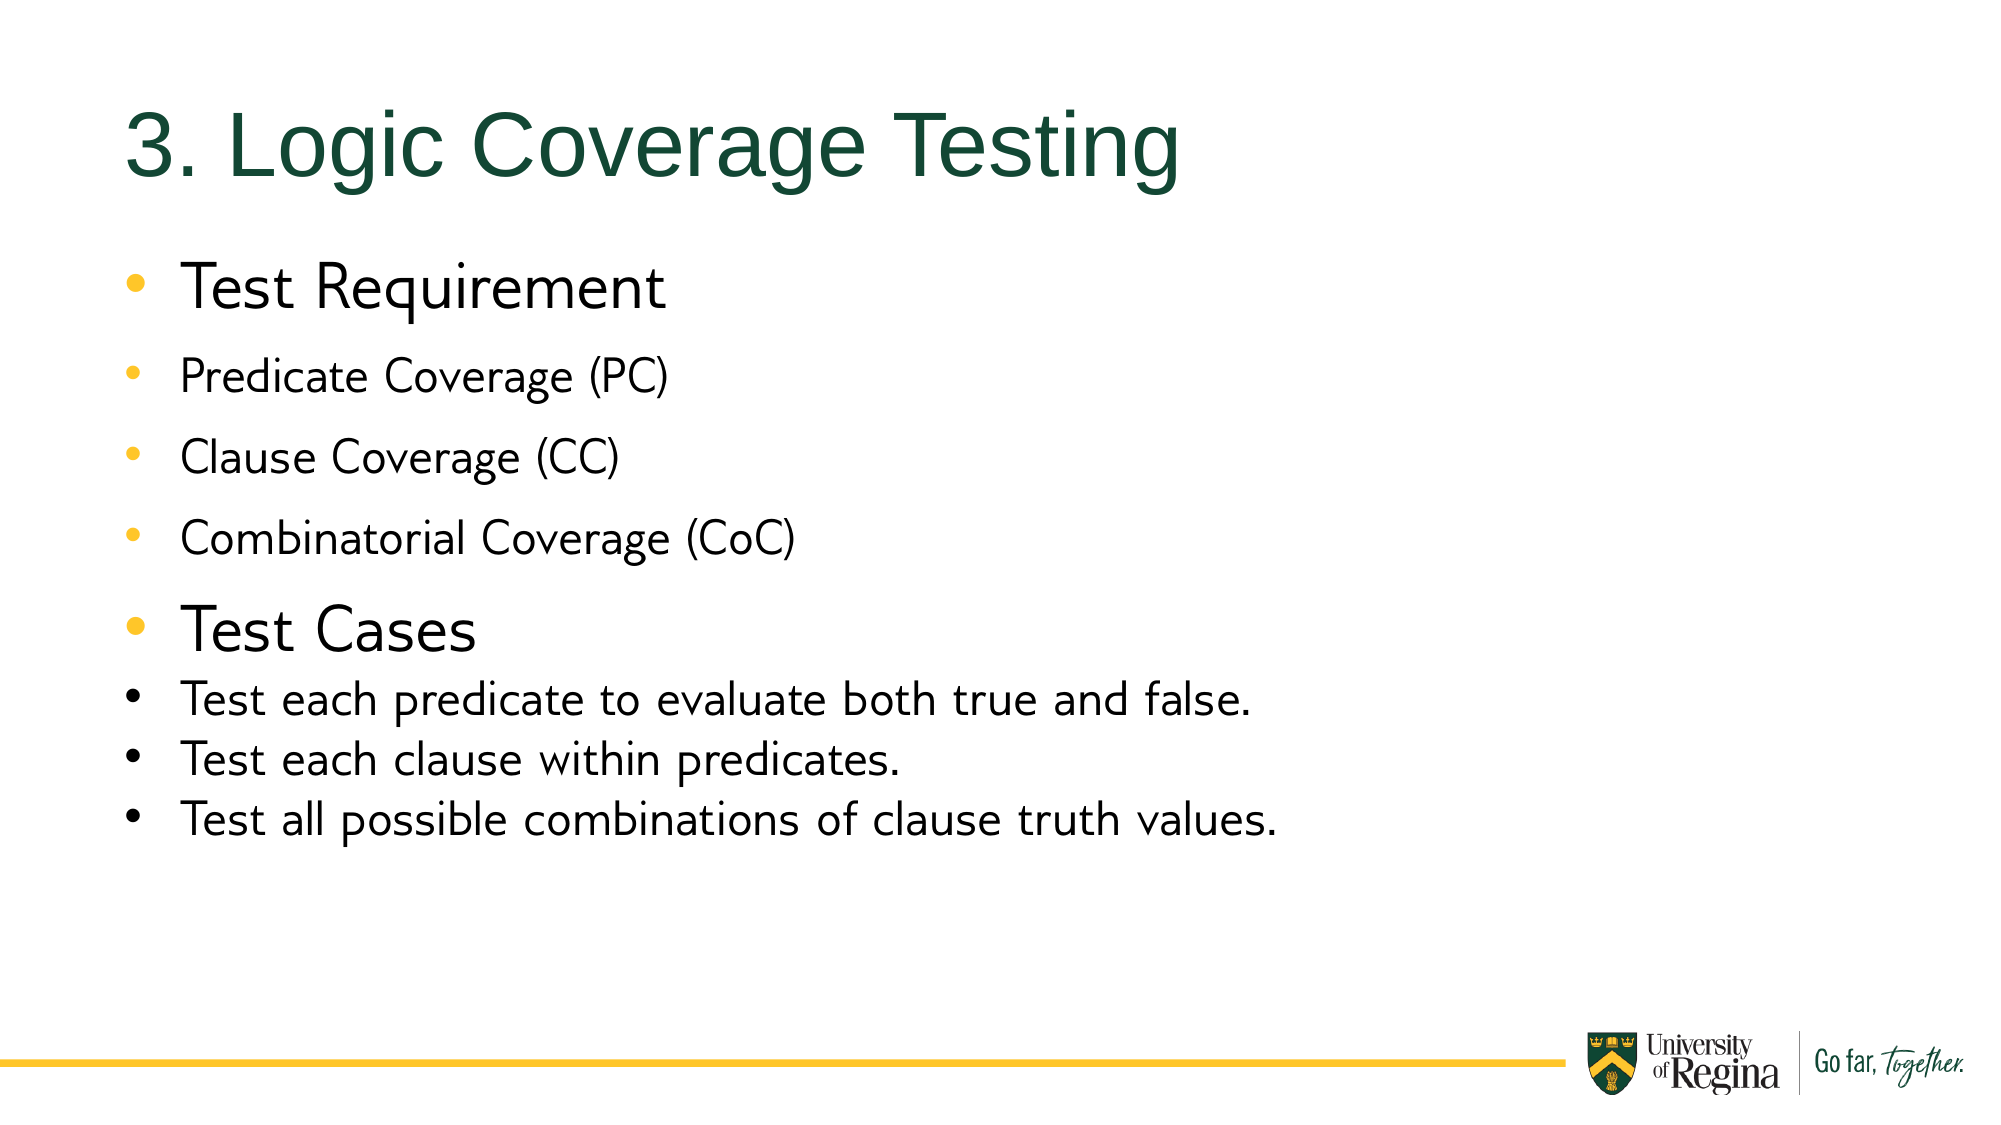

3. Logic Coverage Testing
Test Requirement
Predicate Coverage (PC)
Clause Coverage (CC)
Combinatorial Coverage (CoC)
Test Cases
Test each predicate to evaluate both true and false.
Test each clause within predicates.
Test all possible combinations of clause truth values.